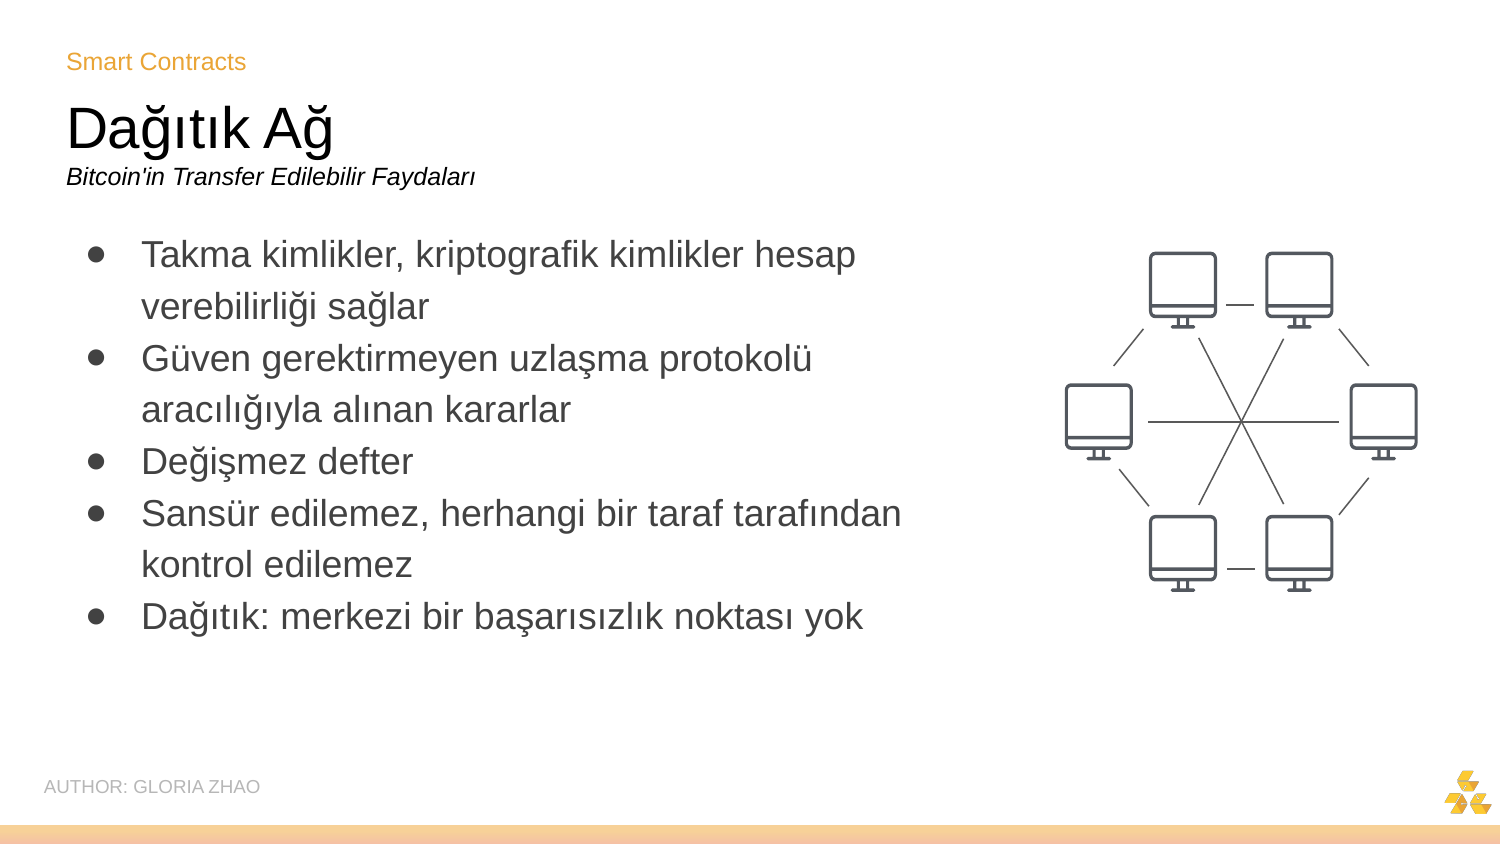

# Smart Contracts
Dağıtık Ağ
Bitcoin'in Transfer Edilebilir Faydaları
Takma kimlikler, kriptografik kimlikler hesap verebilirliği sağlar
Güven gerektirmeyen uzlaşma protokolü aracılığıyla alınan kararlar
Değişmez defter
Sansür edilemez, herhangi bir taraf tarafından kontrol edilemez
Dağıtık: merkezi bir başarısızlık noktası yok

AUTHOR: GLORIA ZHAO